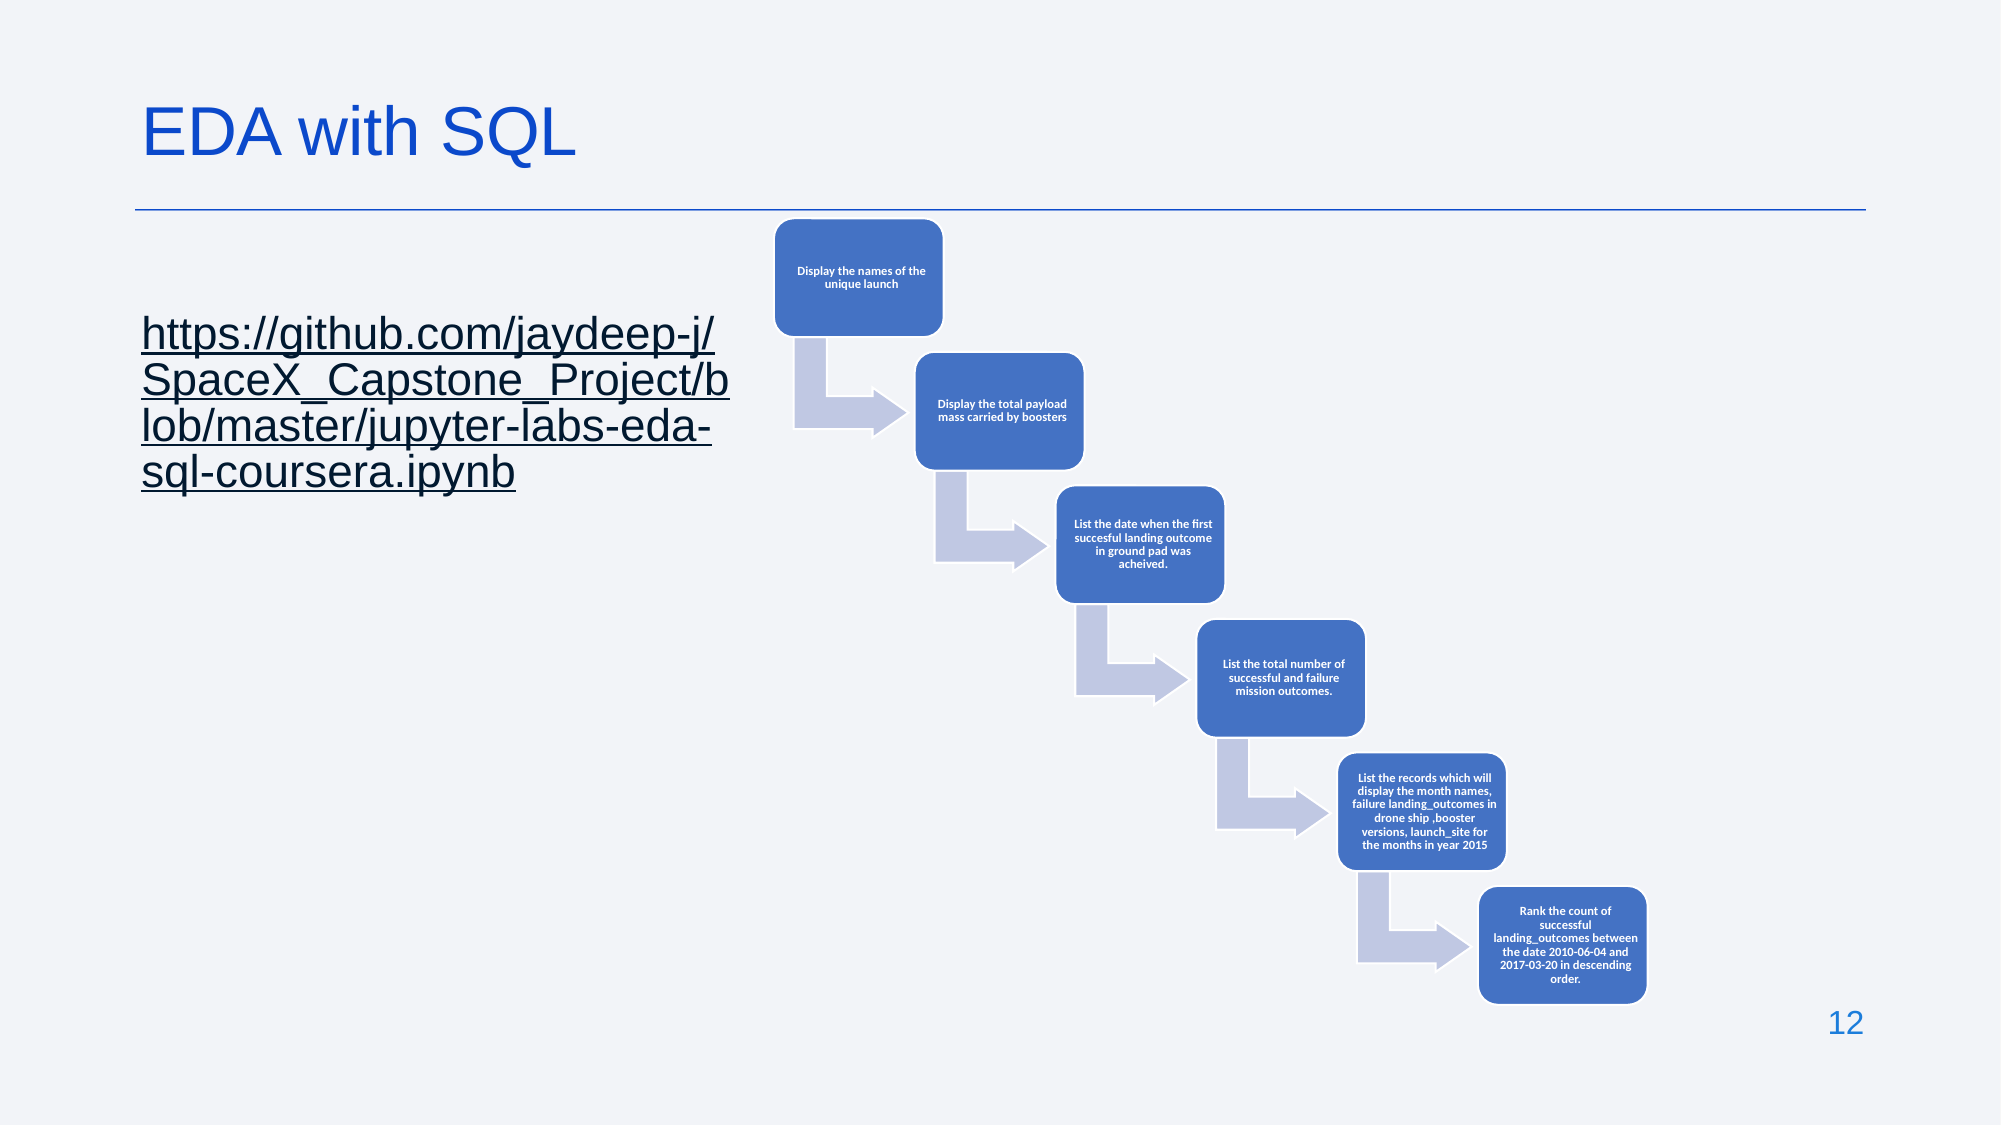

EDA with SQL
Display the names of the unique launch
Display the total payload mass carried by boosters
List the date when the first succesful landing outcome in ground pad was acheived.
List the total number of successful and failure mission outcomes.
List the records which will display the month names, failure landing_outcomes in drone ship ,booster versions, launch_site for the months in year 2015
Rank the count of successful landing_outcomes between the date 2010-06-04 and 2017-03-20 in descending order.
https://github.com/jaydeep-j/SpaceX_Capstone_Project/blob/master/jupyter-labs-eda-sql-coursera.ipynb

12